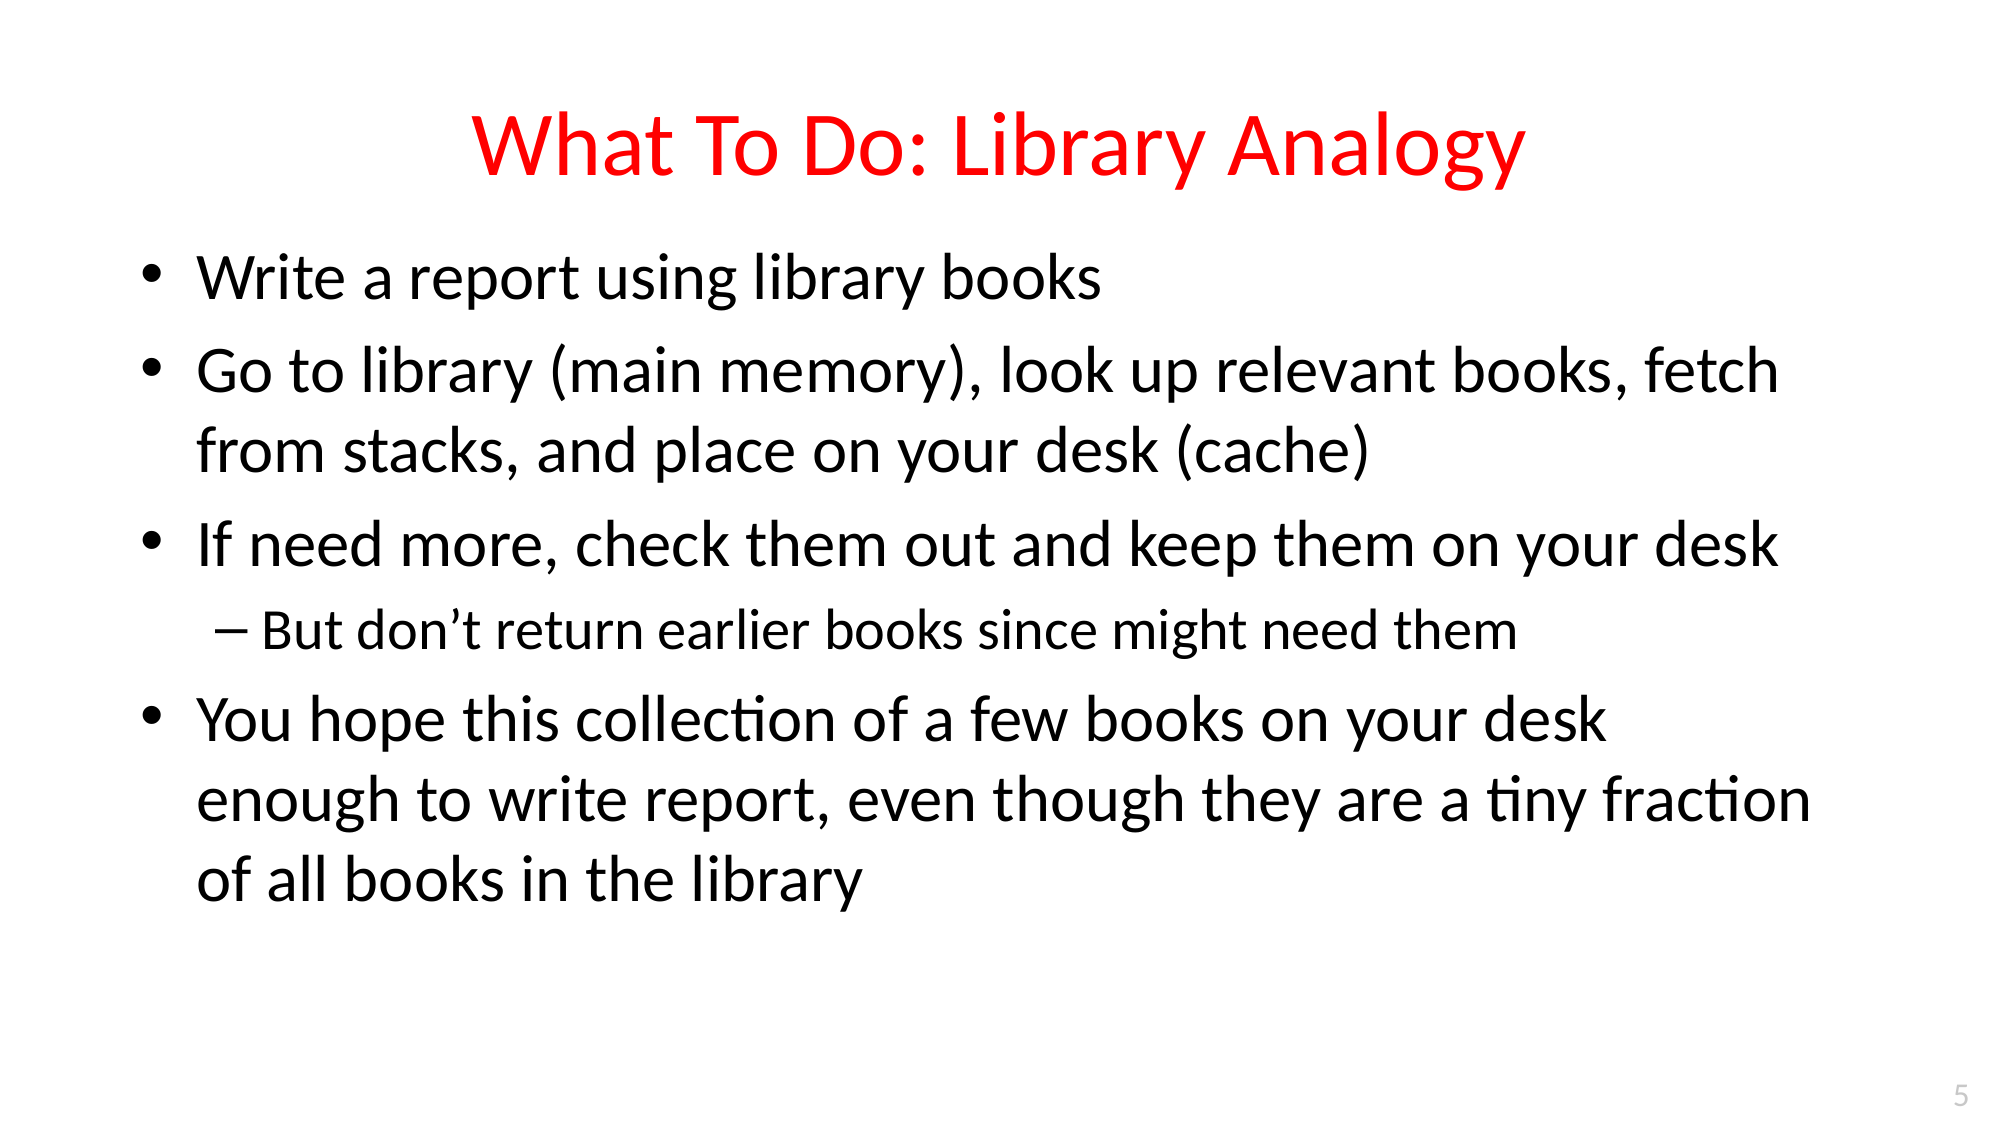

# What To Do: Library Analogy
Write a report using library books
Go to library (main memory), look up relevant books, fetch from stacks, and place on your desk (cache)
If need more, check them out and keep them on your desk
But don’t return earlier books since might need them
You hope this collection of a few books on your desk enough to write report, even though they are a tiny fraction of all books in the library

5